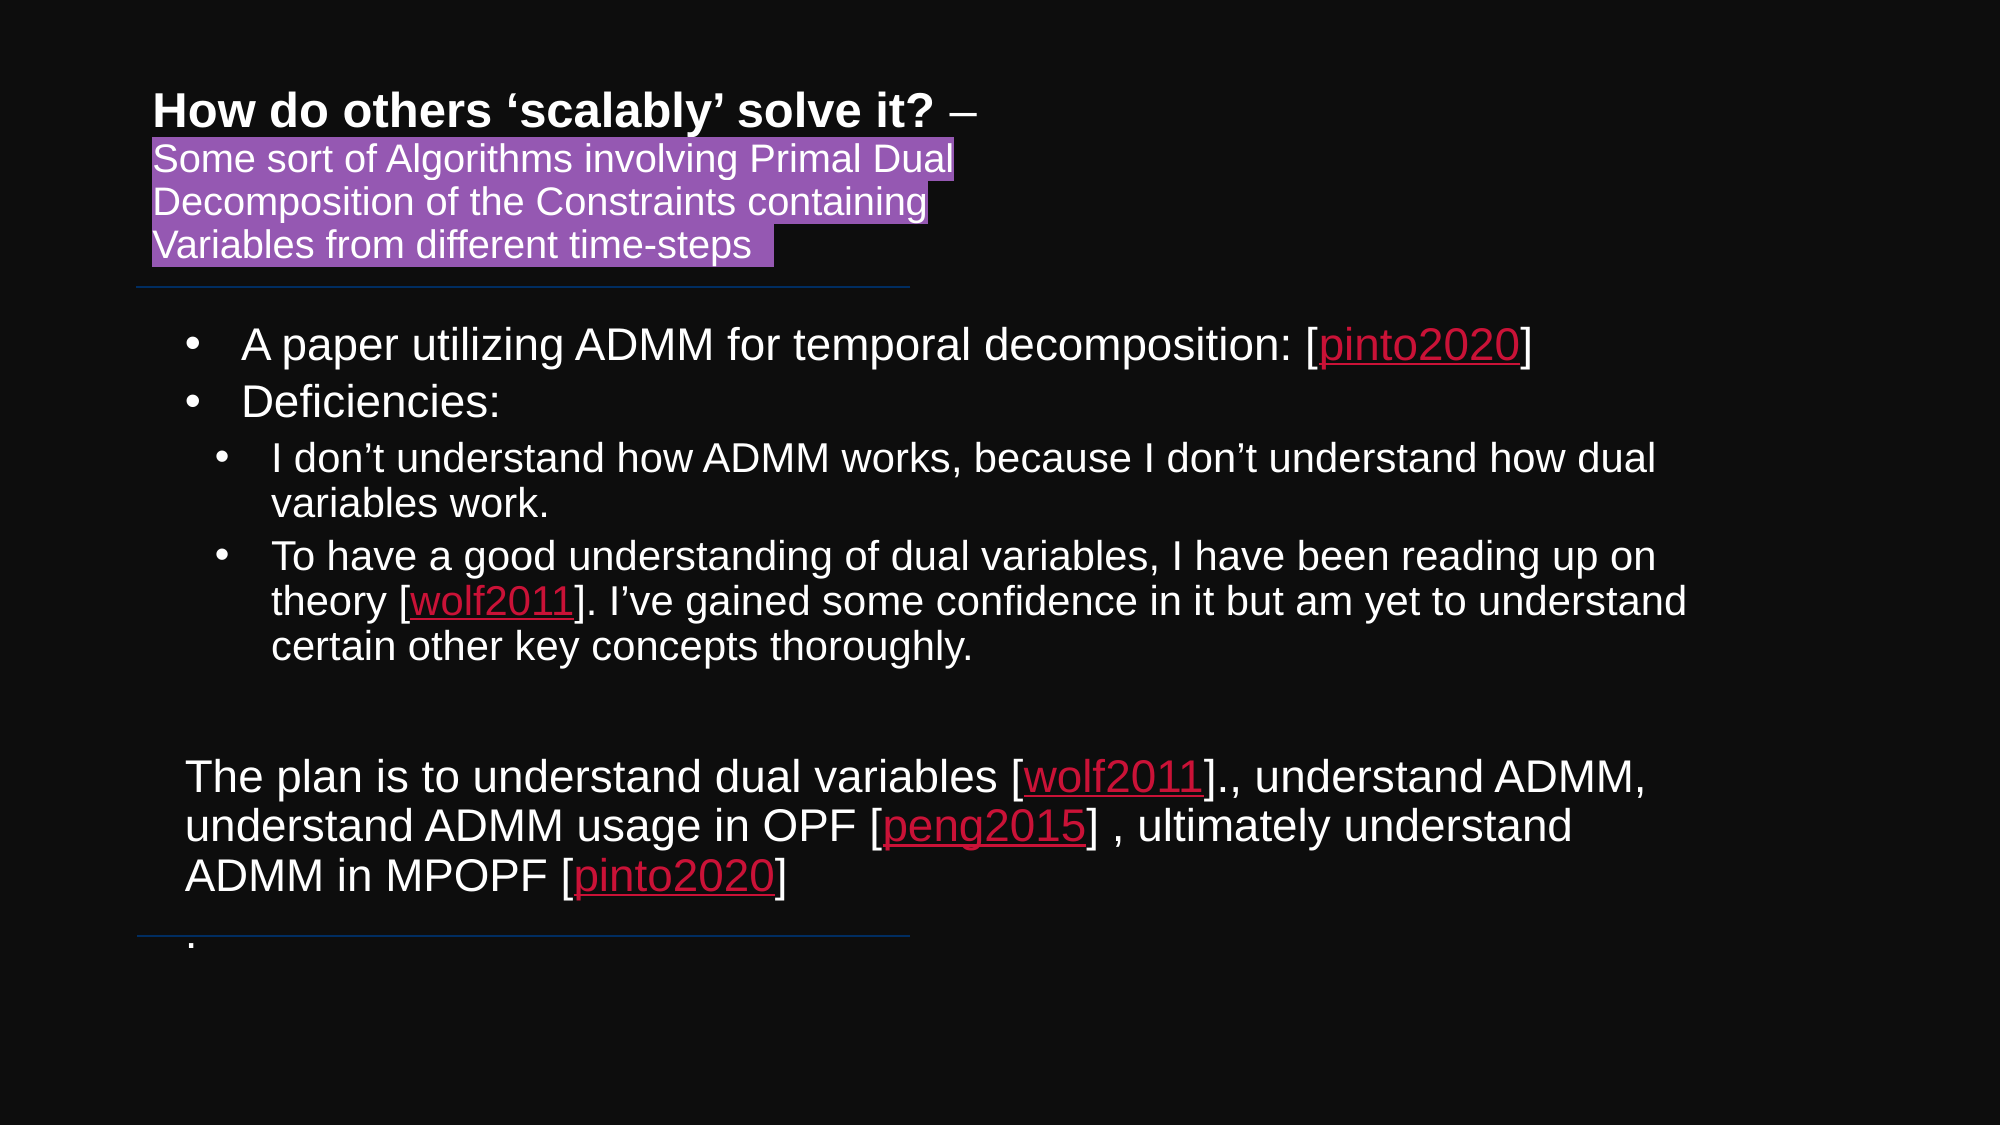

# How do others ‘scalably’ solve it? – Some sort of Algorithms involving Primal Dual Decomposition of the Constraints containing Variables from different time-steps
A paper utilizing ADMM for temporal decomposition: [pinto2020]
Deficiencies:
I don’t understand how ADMM works, because I don’t understand how dual variables work.
To have a good understanding of dual variables, I have been reading up on theory [wolf2011]. I’ve gained some confidence in it but am yet to understand certain other key concepts thoroughly.

The plan is to understand dual variables [wolf2011]., understand ADMM, understand ADMM usage in OPF [peng2015] , ultimately understand ADMM in MPOPF [pinto2020]
.